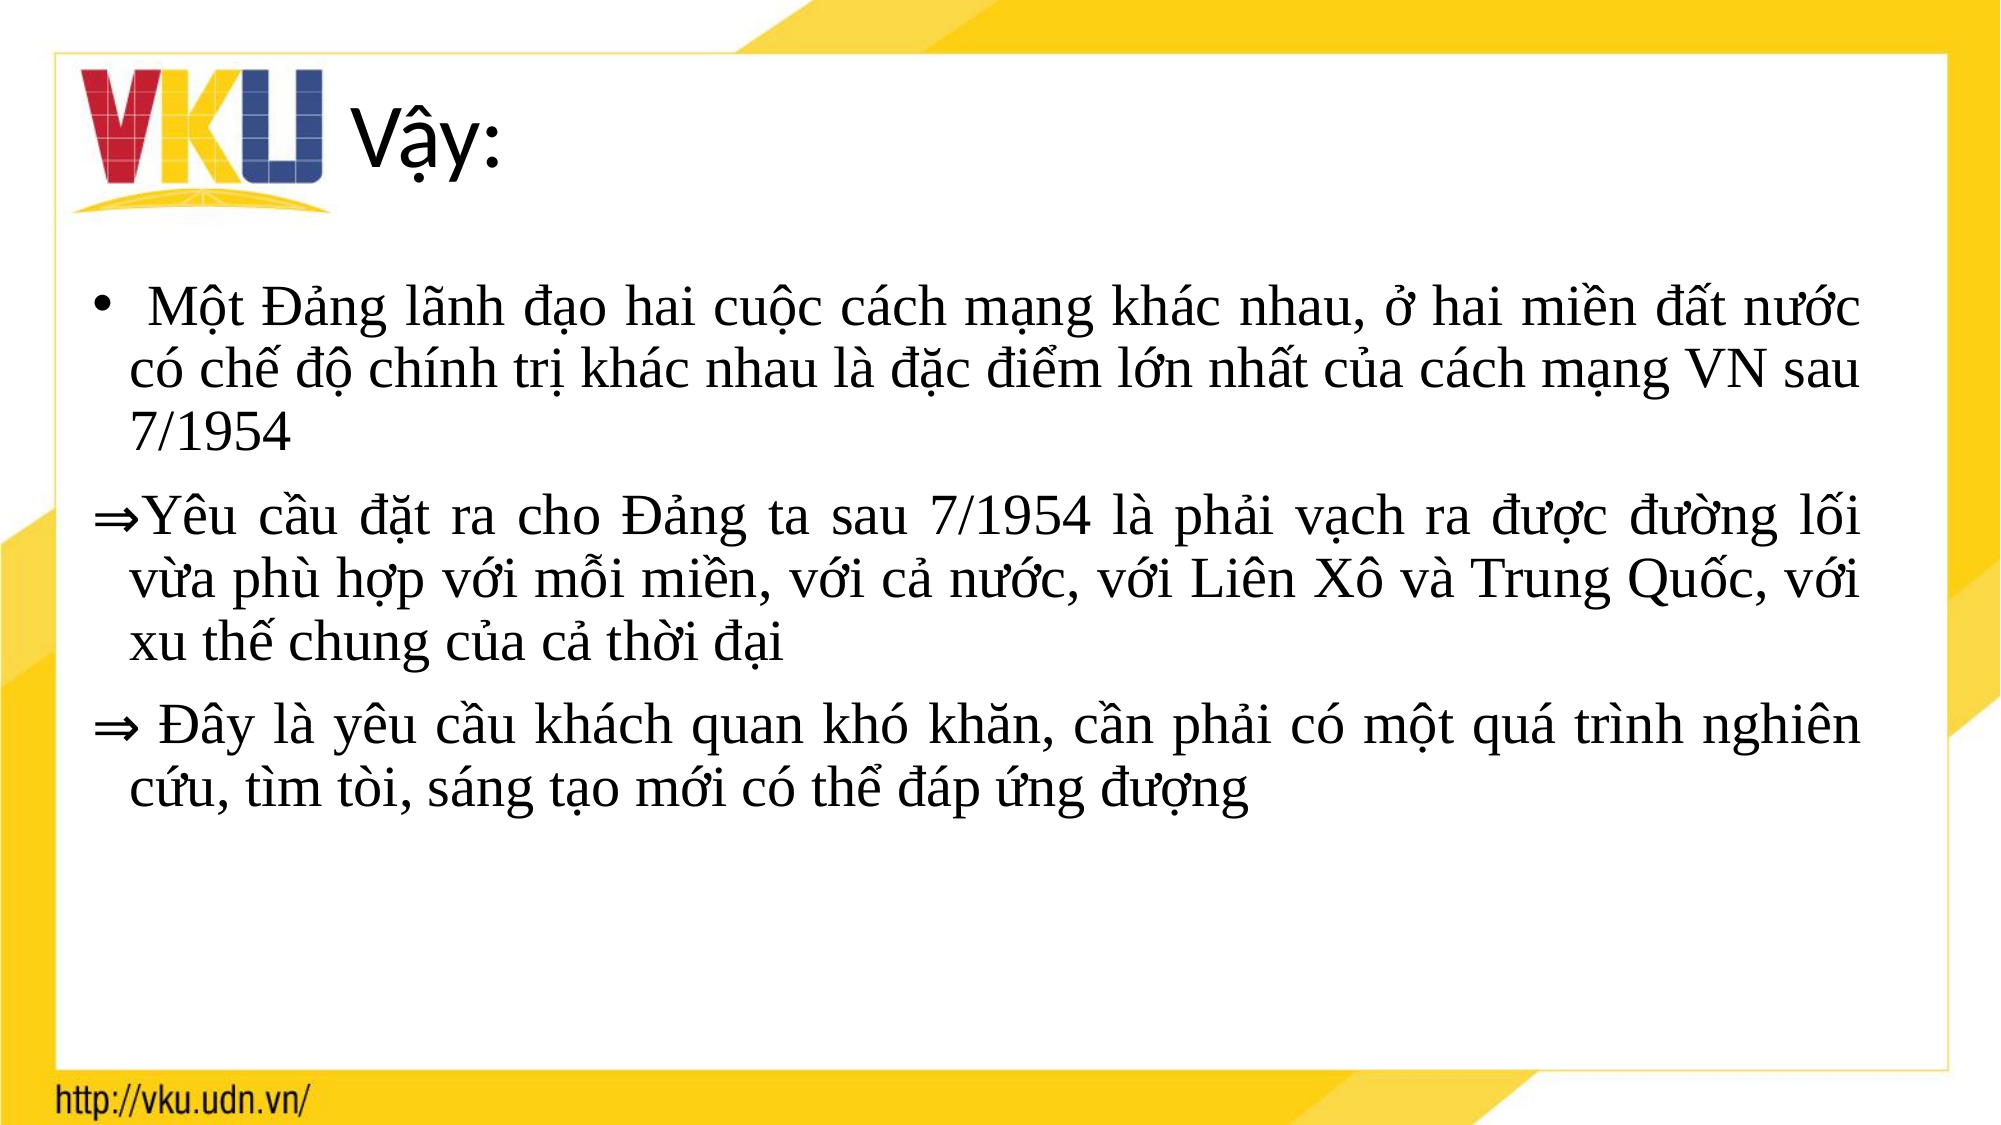

# Vậy:
 Một Đảng lãnh đạo hai cuộc cách mạng khác nhau, ở hai miền đất nước có chế độ chính trị khác nhau là đặc điểm lớn nhất của cách mạng VN sau 7/1954
Yêu cầu đặt ra cho Đảng ta sau 7/1954 là phải vạch ra được đường lối vừa phù hợp với mỗi miền, với cả nước, với Liên Xô và Trung Quốc, với xu thế chung của cả thời đại
 Đây là yêu cầu khách quan khó khăn, cần phải có một quá trình nghiên cứu, tìm tòi, sáng tạo mới có thể đáp ứng đượng